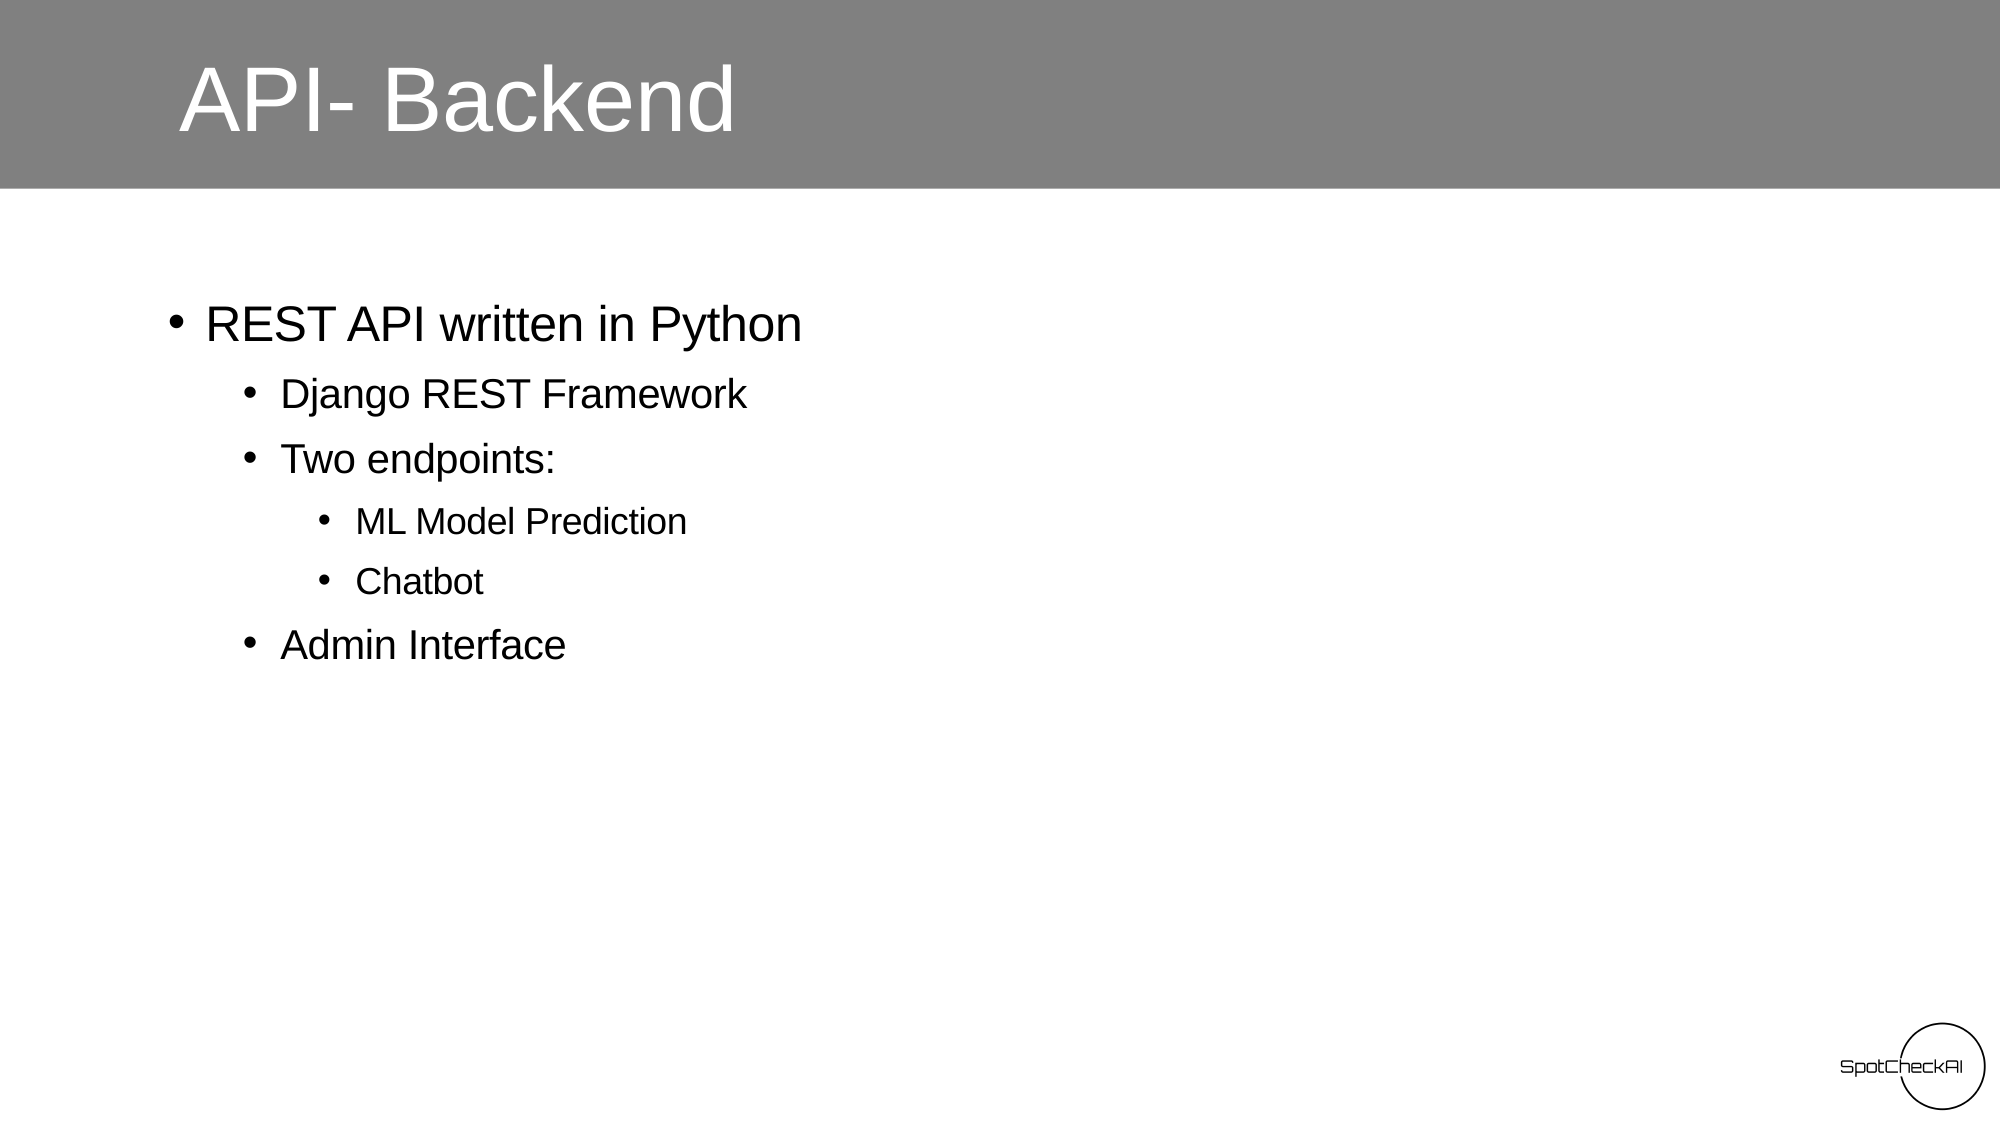

# API- Backend
REST API written in Python
Django REST Framework
Two endpoints:
ML Model Prediction
Chatbot
Admin Interface